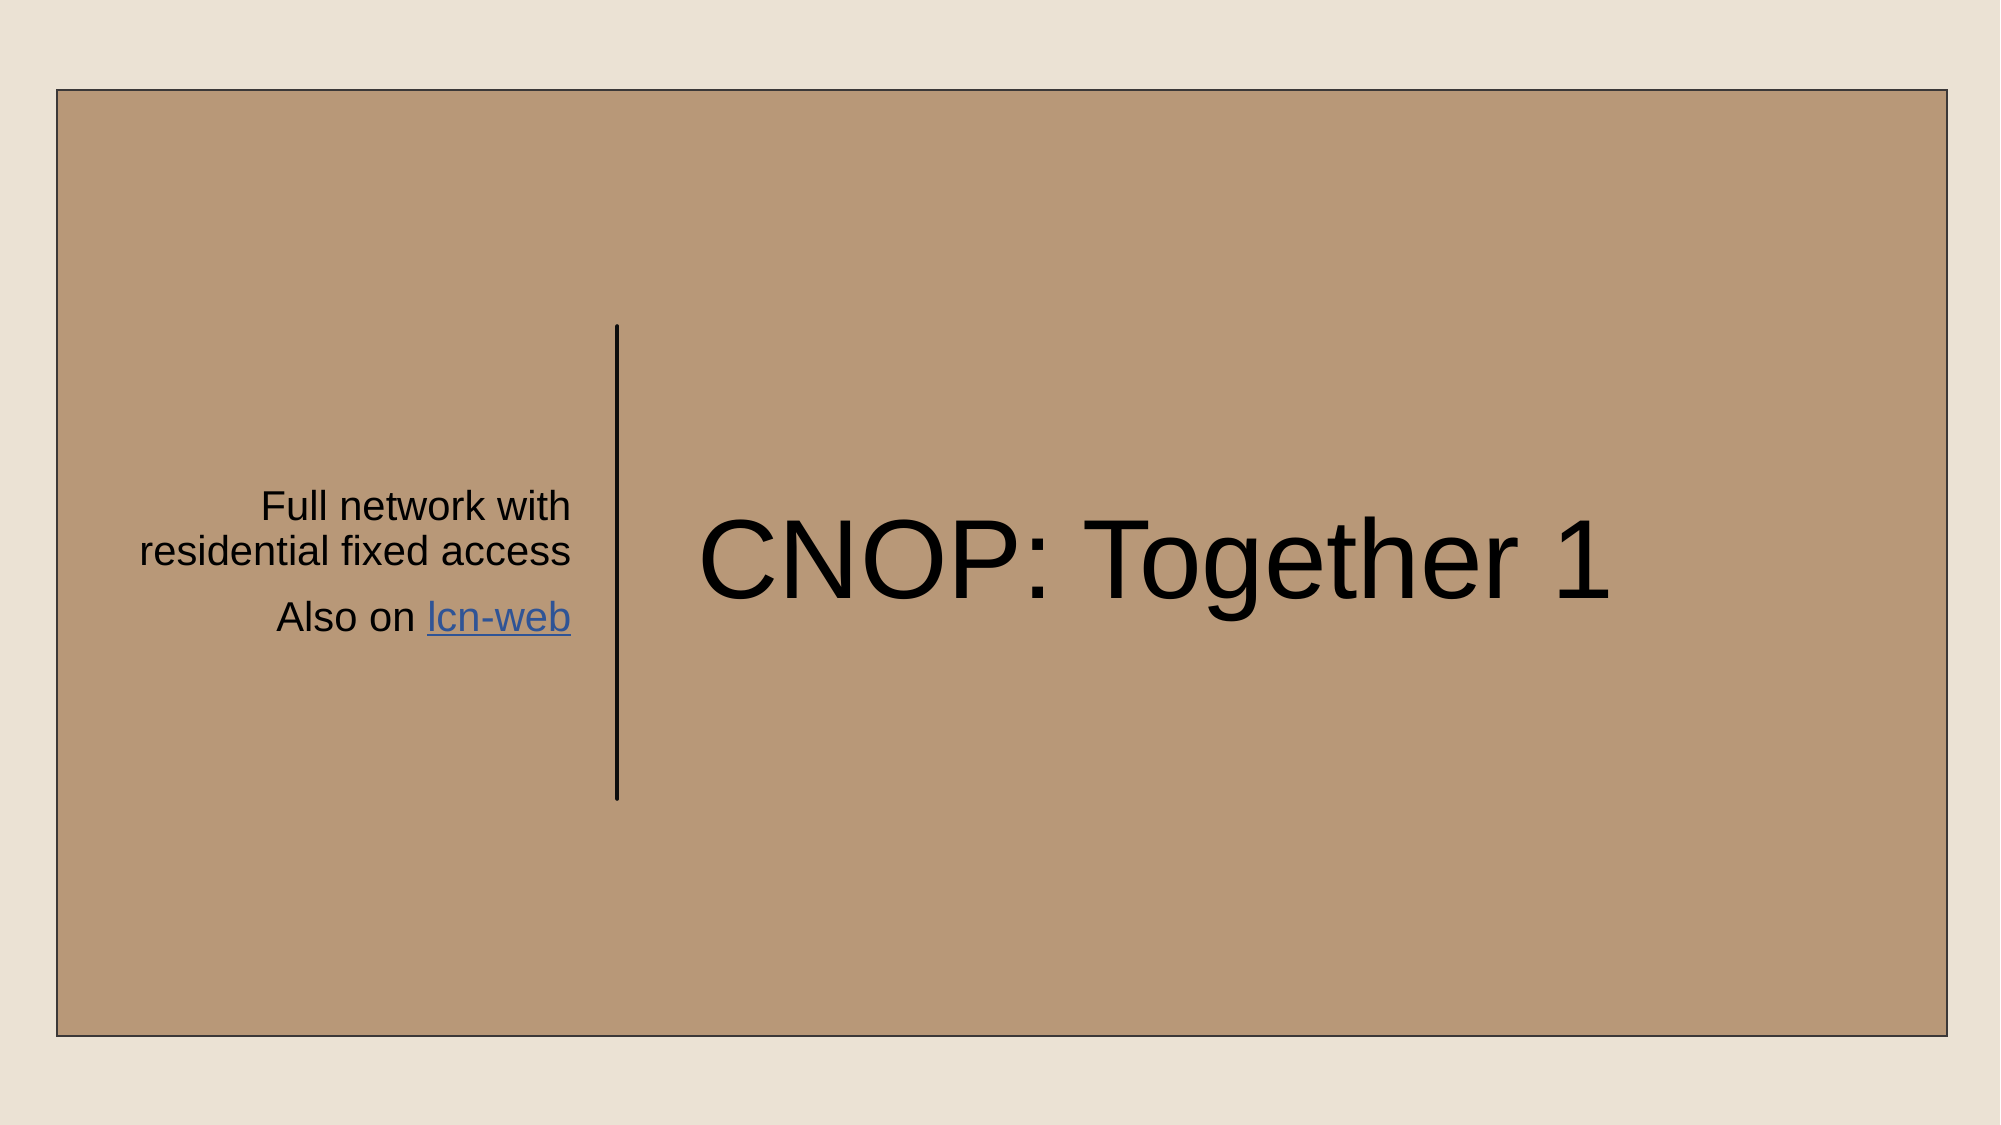

Full network with residential fixed access
Also on lcn-web
# CNOP: Together 1